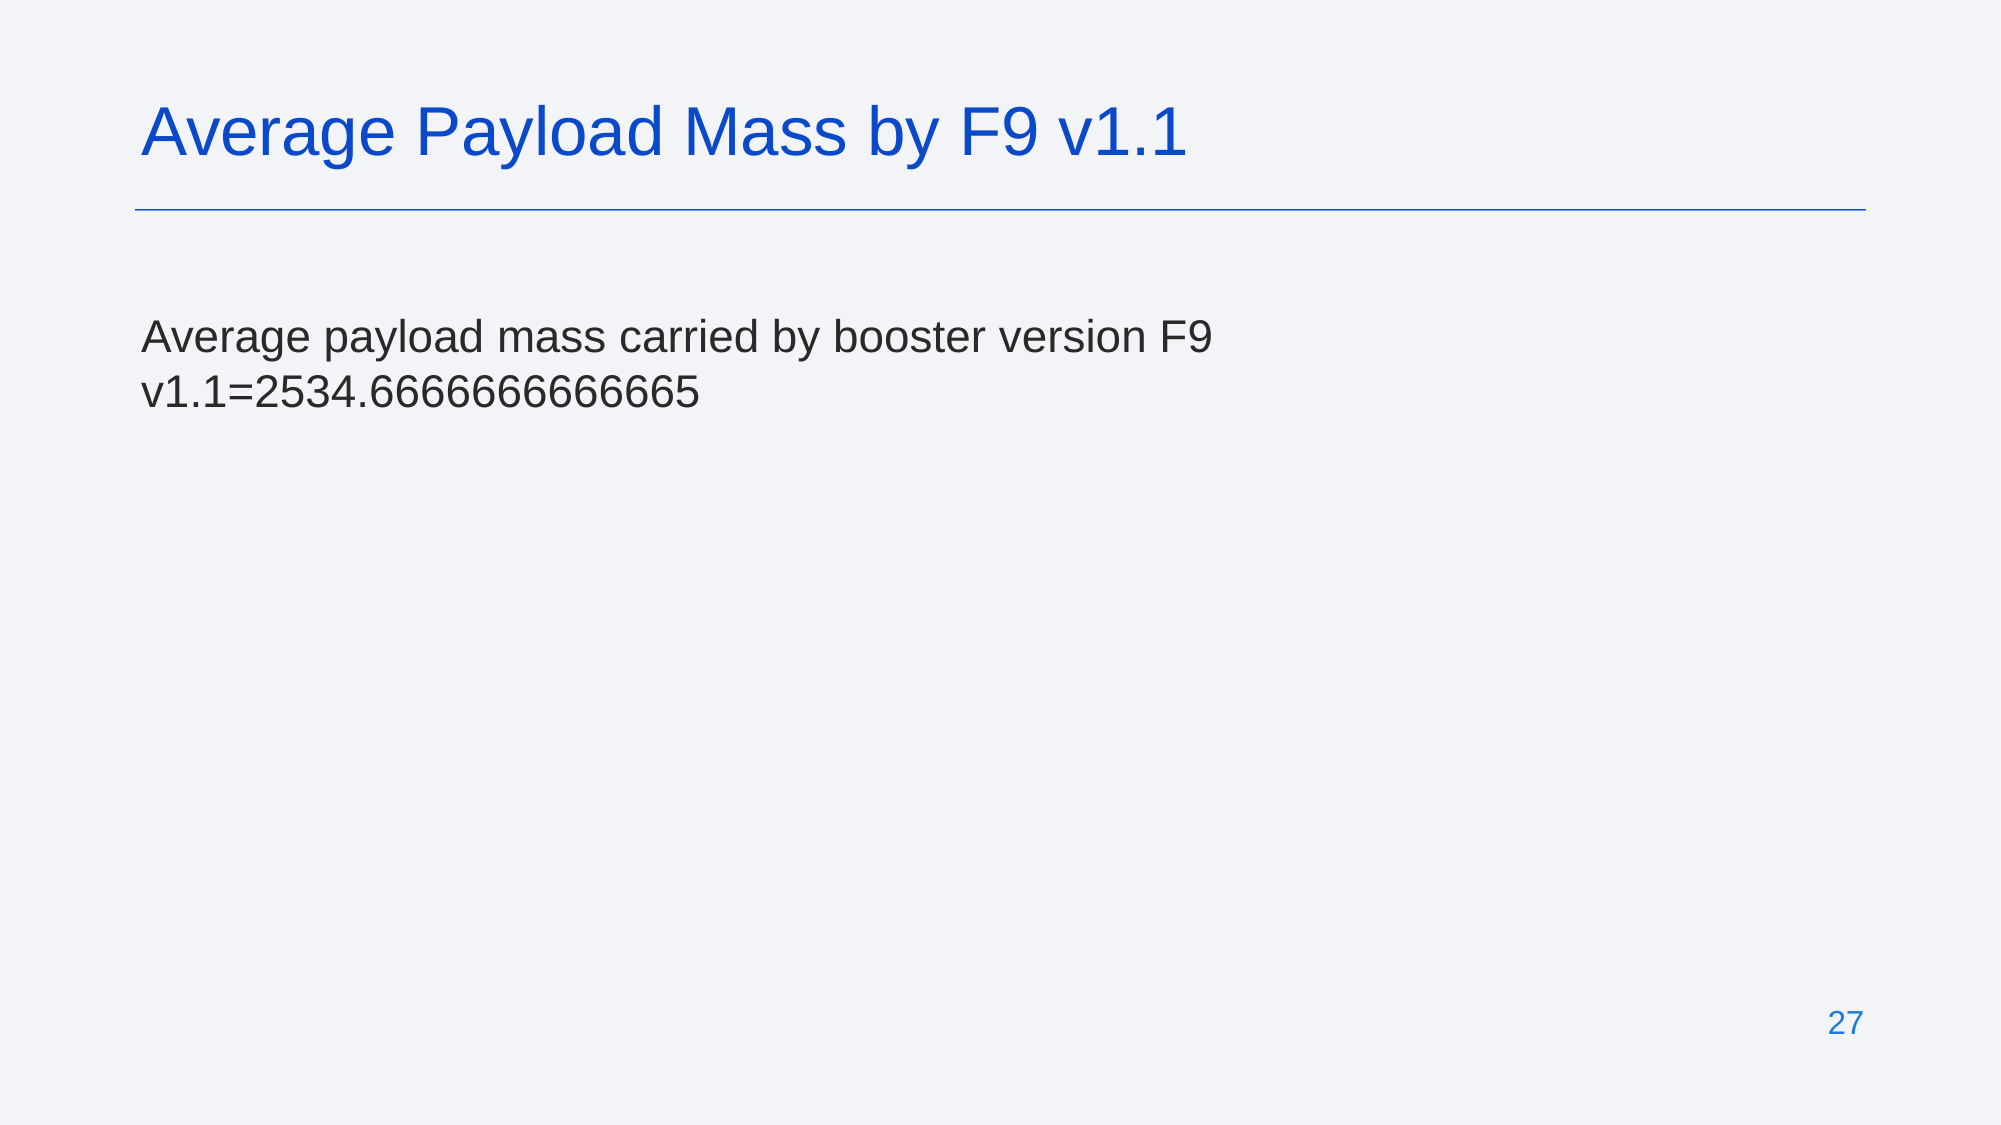

Average Payload Mass by F9 v1.1
Average payload mass carried by booster version F9 v1.1=2534.6666666666665
27